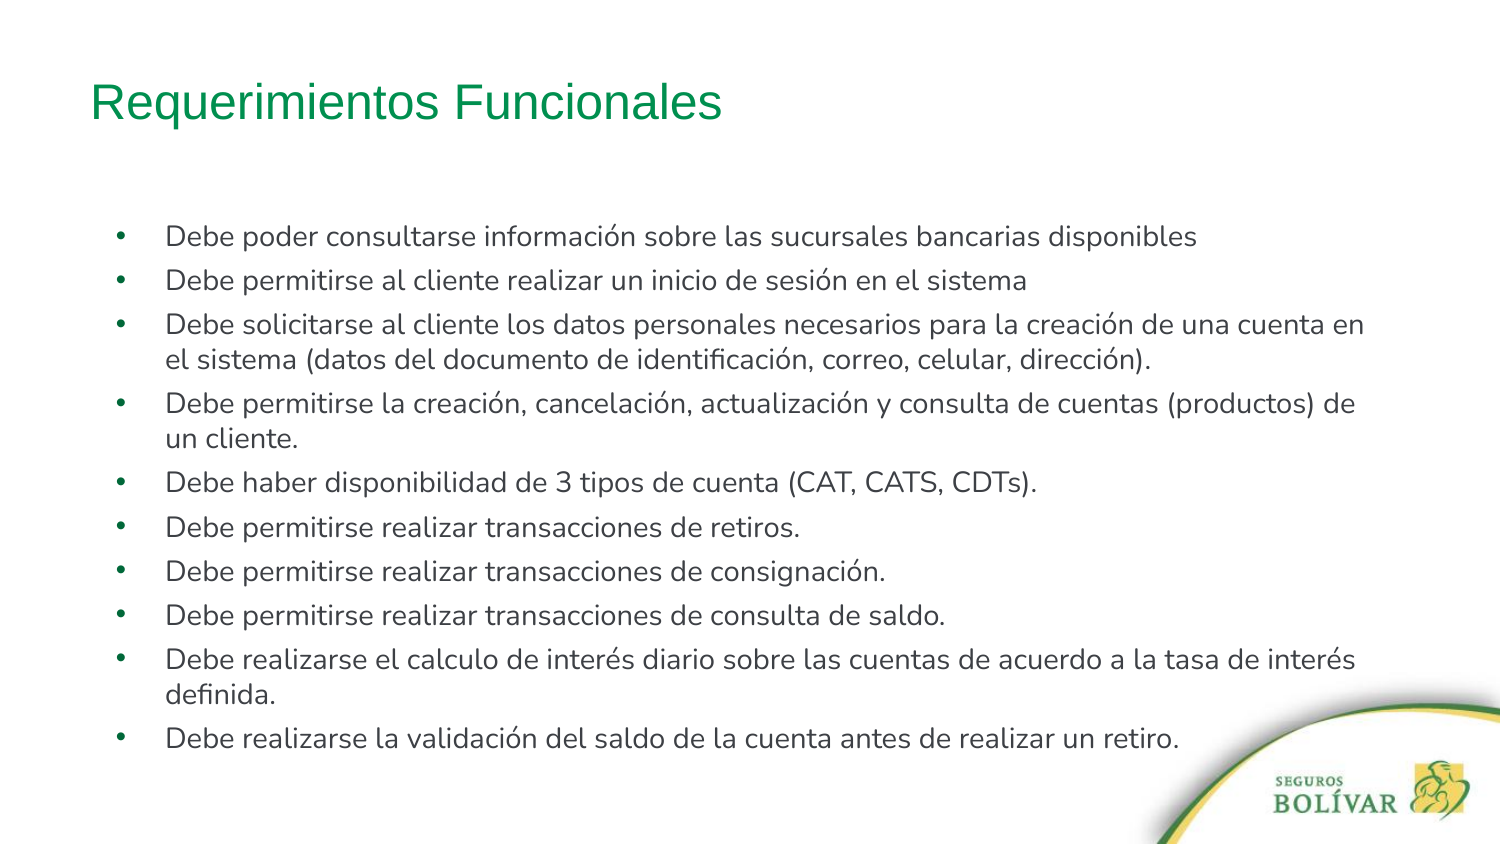

# Requerimientos Funcionales

Debe poder consultarse información sobre las sucursales bancarias disponibles
Debe permitirse al cliente realizar un inicio de sesión en el sistema
Debe solicitarse al cliente los datos personales necesarios para la creación de una cuenta en el sistema (datos del documento de identificación, correo, celular, dirección).
Debe permitirse la creación, cancelación, actualización y consulta de cuentas (productos) de un cliente.
Debe haber disponibilidad de 3 tipos de cuenta (CAT, CATS, CDTs).
Debe permitirse realizar transacciones de retiros.
Debe permitirse realizar transacciones de consignación.
Debe permitirse realizar transacciones de consulta de saldo.
Debe realizarse el calculo de interés diario sobre las cuentas de acuerdo a la tasa de interés definida.
Debe realizarse la validación del saldo de la cuenta antes de realizar un retiro.